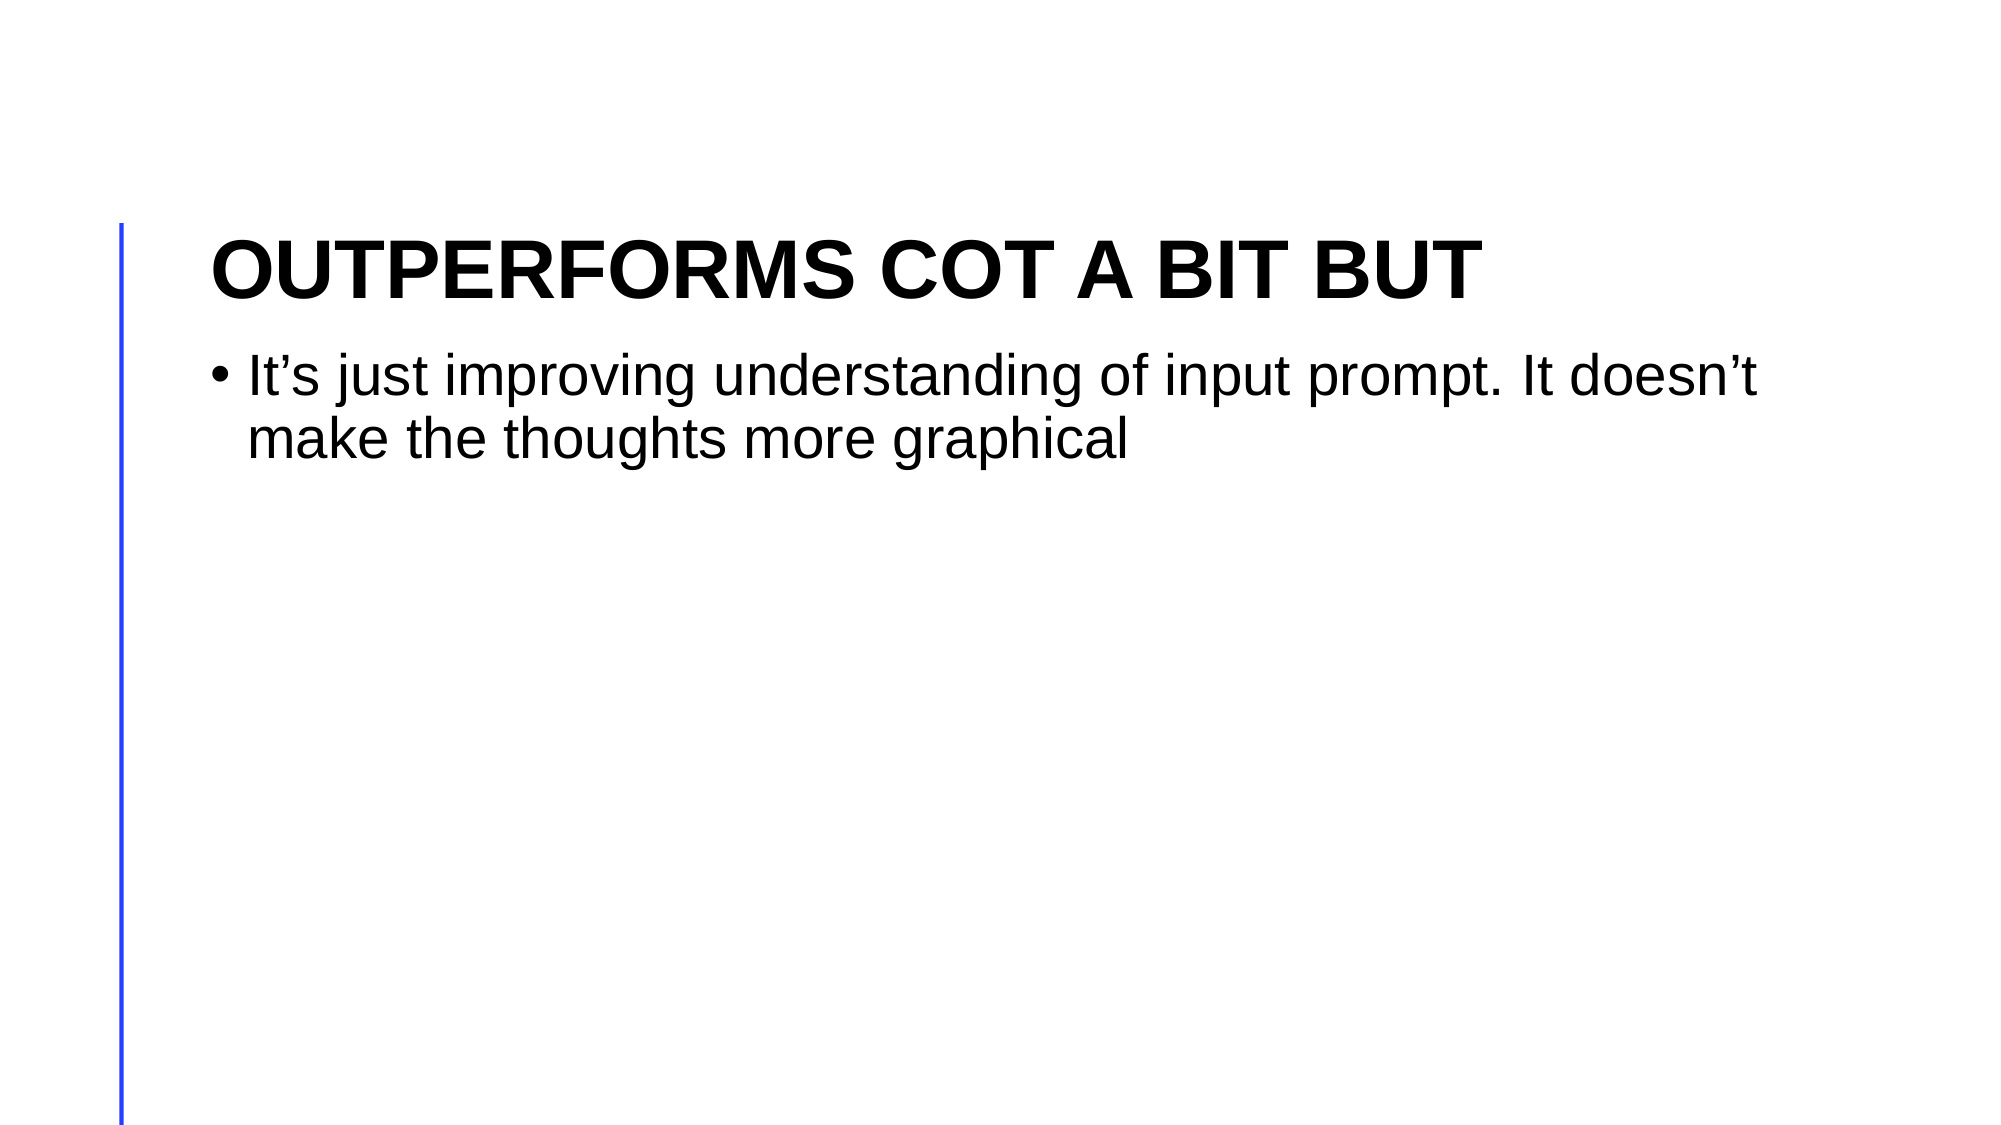

# Outperforms COT a bit but
It’s just improving understanding of input prompt. It doesn’t make the thoughts more graphical